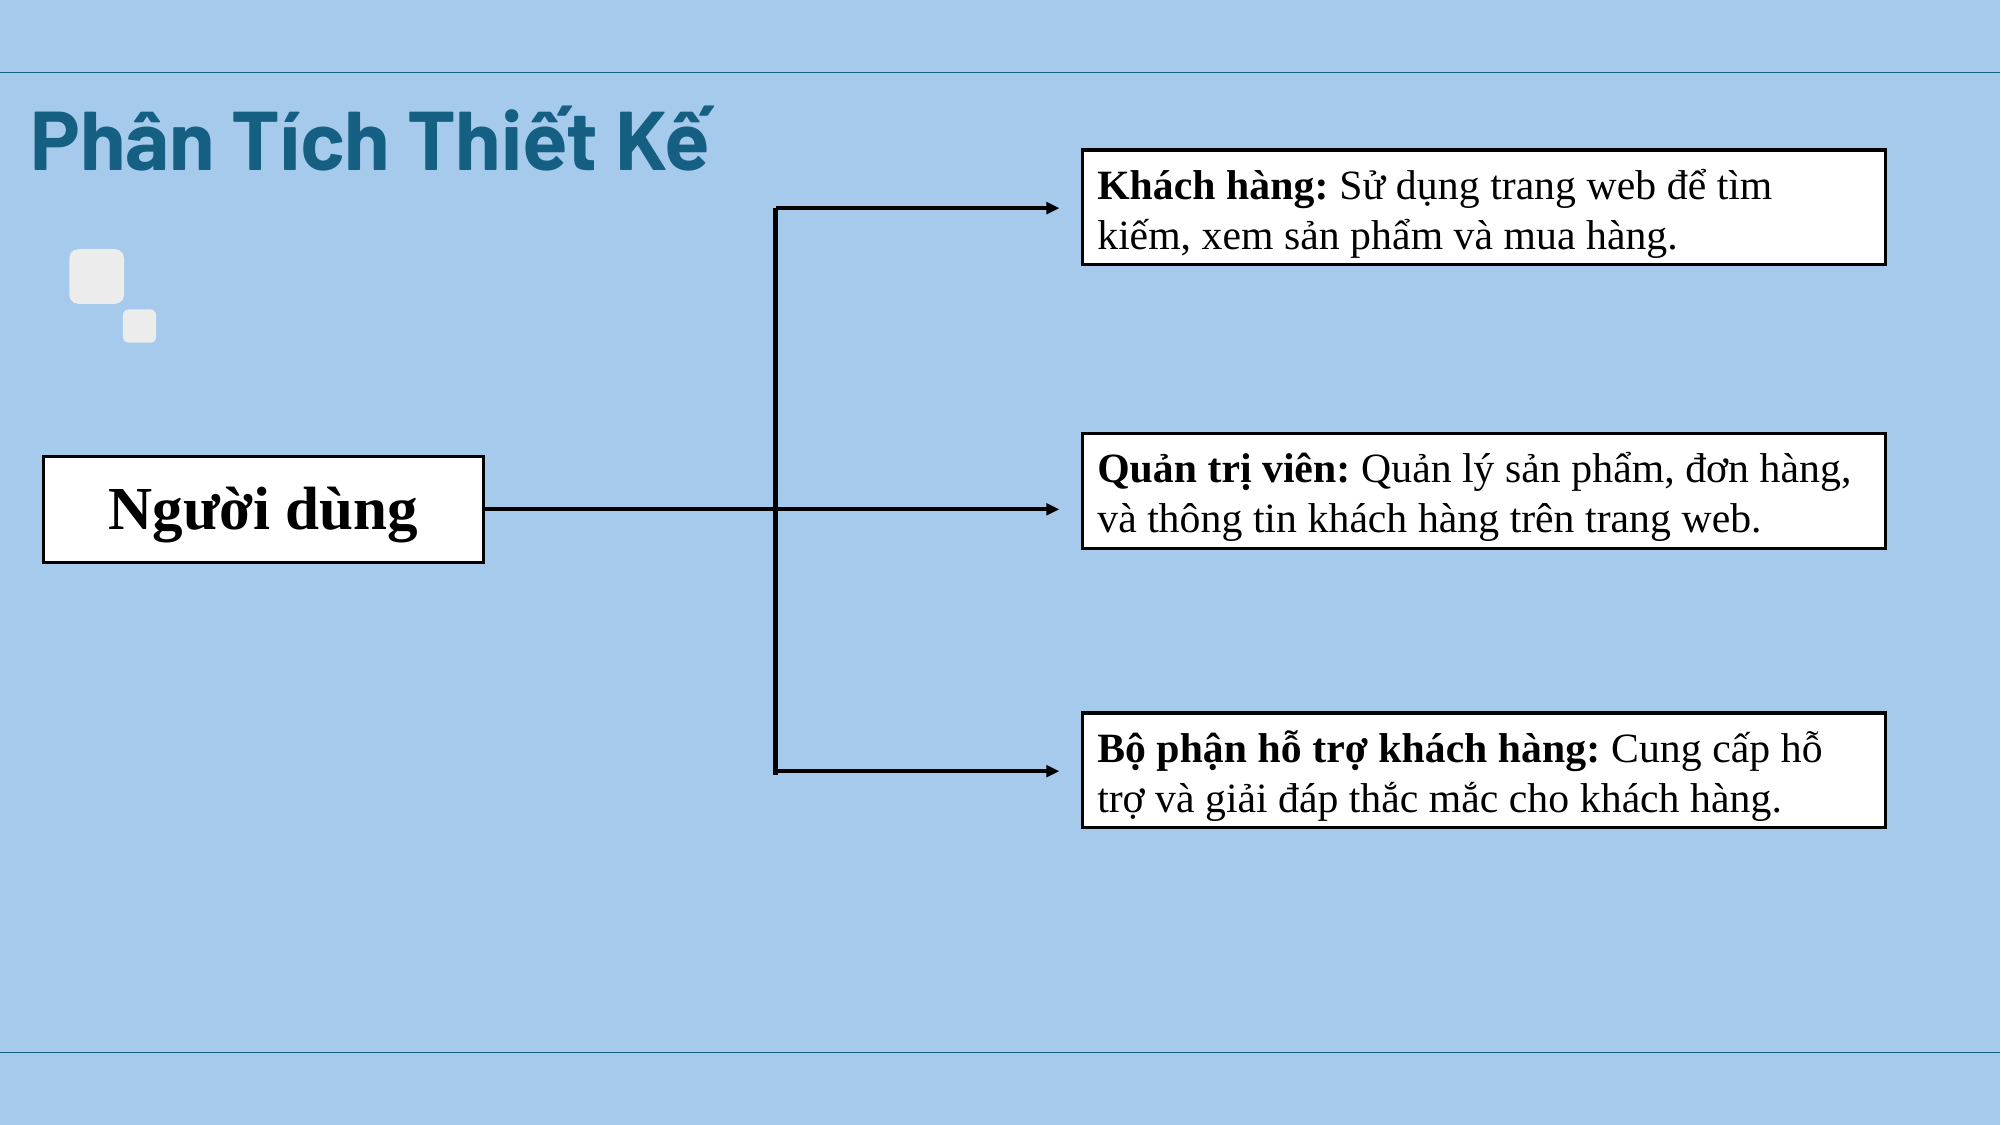

Phân Tích Thiết Kế
Khách hàng: Sử dụng trang web để tìm kiếm, xem sản phẩm và mua hàng.
Quản trị viên: Quản lý sản phẩm, đơn hàng, và thông tin khách hàng trên trang web.
# Người dùng
Bộ phận hỗ trợ khách hàng: Cung cấp hỗ trợ và giải đáp thắc mắc cho khách hàng.